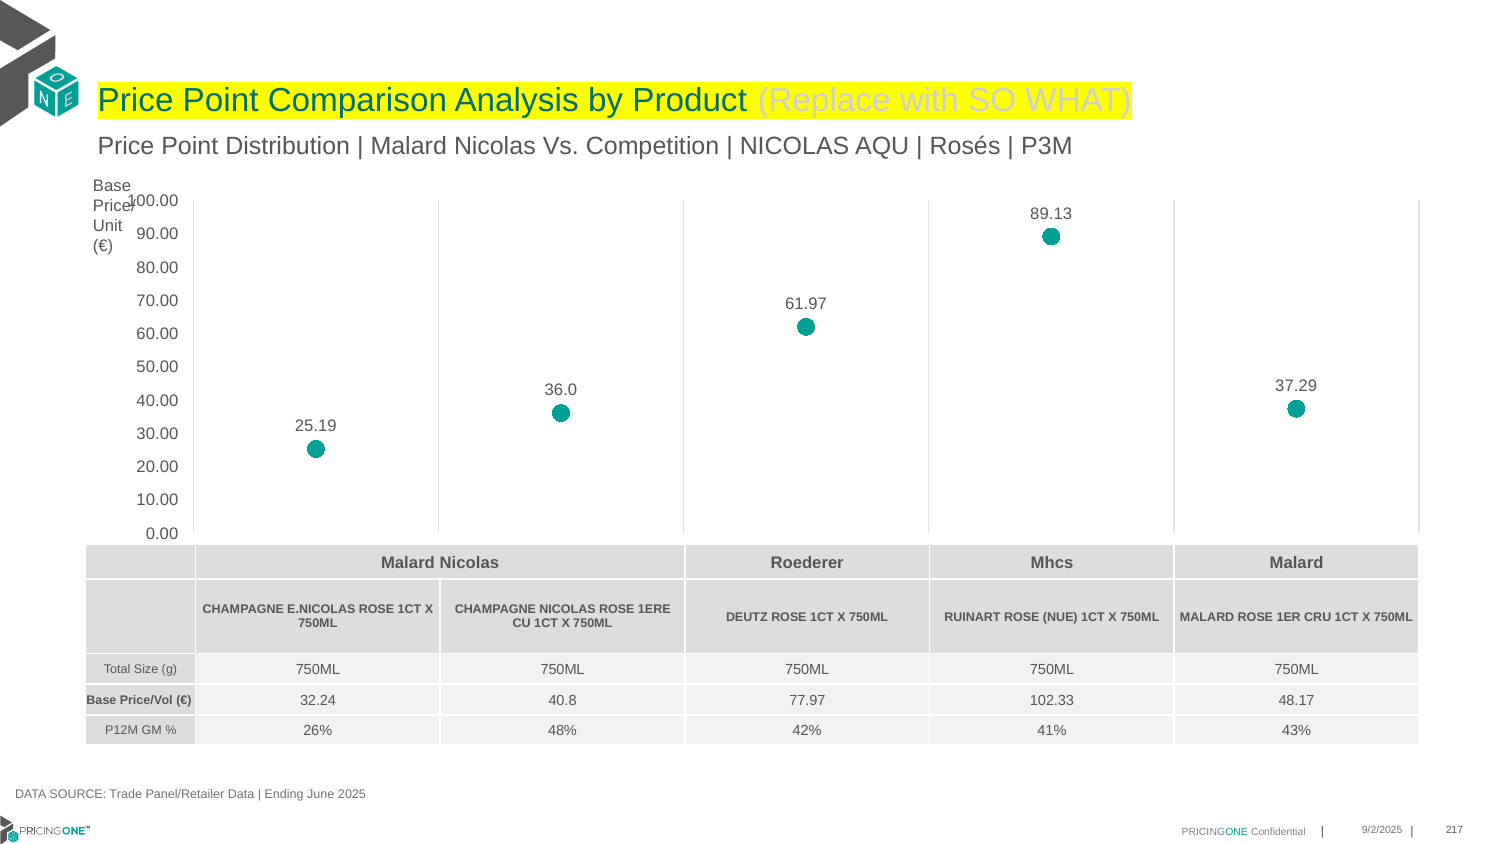

# Price Point Comparison Analysis by Product (Replace with SO WHAT)
Price Point Distribution | Malard Nicolas Vs. Competition | NICOLAS AQU | Rosés | P3M
Base Price/Unit (€)

### Chart

| Category | Base Price/Unit |
|---|---|
| CHAMPAGNE E.NICOLAS ROSE 1CT X 750ML | 25.19 |
| CHAMPAGNE NICOLAS ROSE 1ERE CU 1CT X 750ML | 36.0 |
| DEUTZ ROSE 1CT X 750ML | 61.97 |
| RUINART ROSE (NUE) 1CT X 750ML | 89.13 |
| MALARD ROSE 1ER CRU 1CT X 750ML | 37.29 |
|  | Malard Nicolas | Malard Nicolas | Roederer | Mhcs | Malard |
| --- | --- | --- | --- | --- | --- |
|  | CHAMPAGNE E.NICOLAS ROSE 1CT X 750ML | CHAMPAGNE NICOLAS ROSE 1ERE CU 1CT X 750ML | DEUTZ ROSE 1CT X 750ML | RUINART ROSE (NUE) 1CT X 750ML | MALARD ROSE 1ER CRU 1CT X 750ML |
| Total Size (g) | 750ML | 750ML | 750ML | 750ML | 750ML |
| Base Price/Vol (€) | 32.24 | 40.8 | 77.97 | 102.33 | 48.17 |
| P12M GM % | 26% | 48% | 42% | 41% | 43% |
DATA SOURCE: Trade Panel/Retailer Data | Ending June 2025

9/2/2025
217